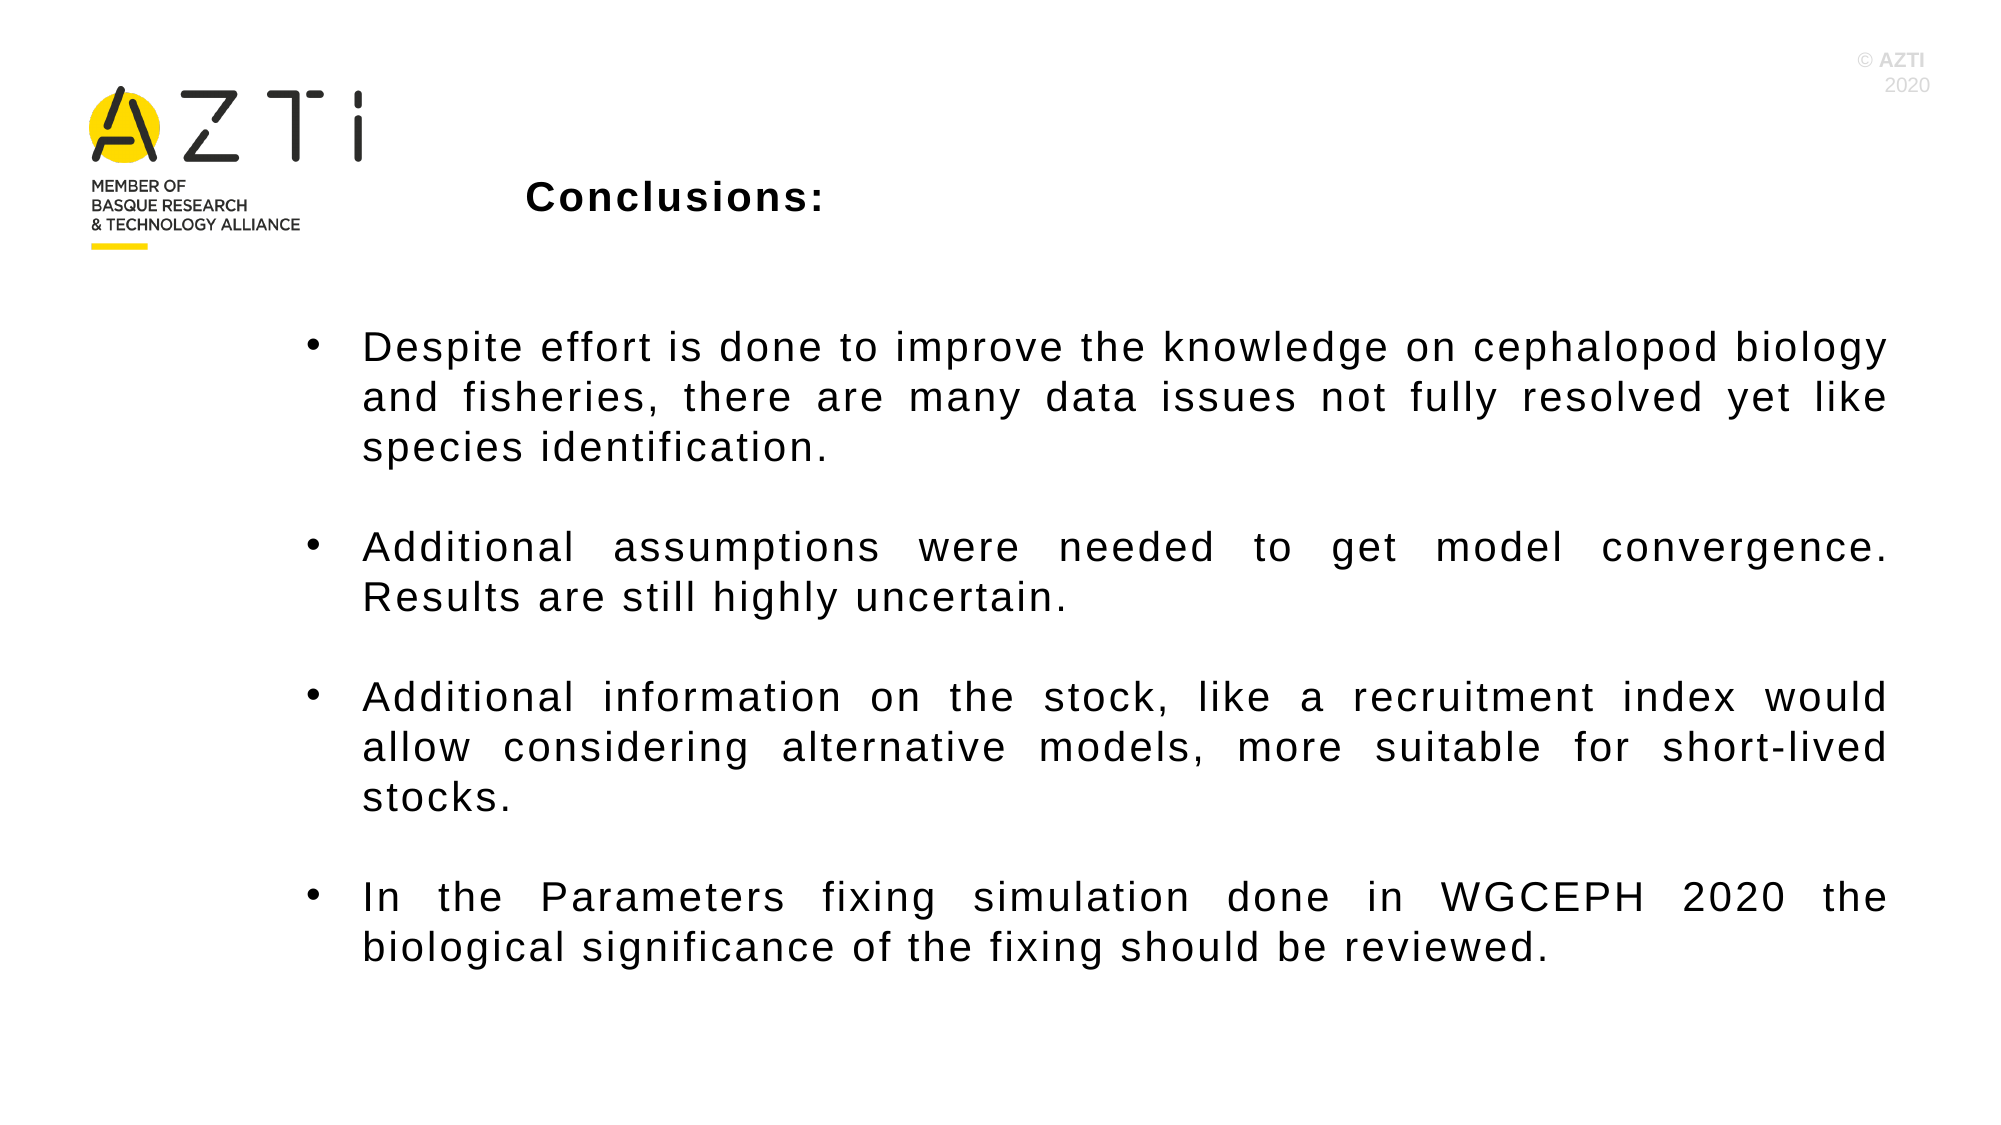

Conclusions:

Despite effort is done to improve the knowledge on cephalopod biology and fisheries, there are many data issues not fully resolved yet like species identification.

Additional assumptions were needed to get model convergence. Results are still highly uncertain.

Additional information on the stock, like a recruitment index would allow considering alternative models, more suitable for short-lived stocks.

In the Parameters fixing simulation done in WGCEPH 2020 the biological significance of the fixing should be reviewed.